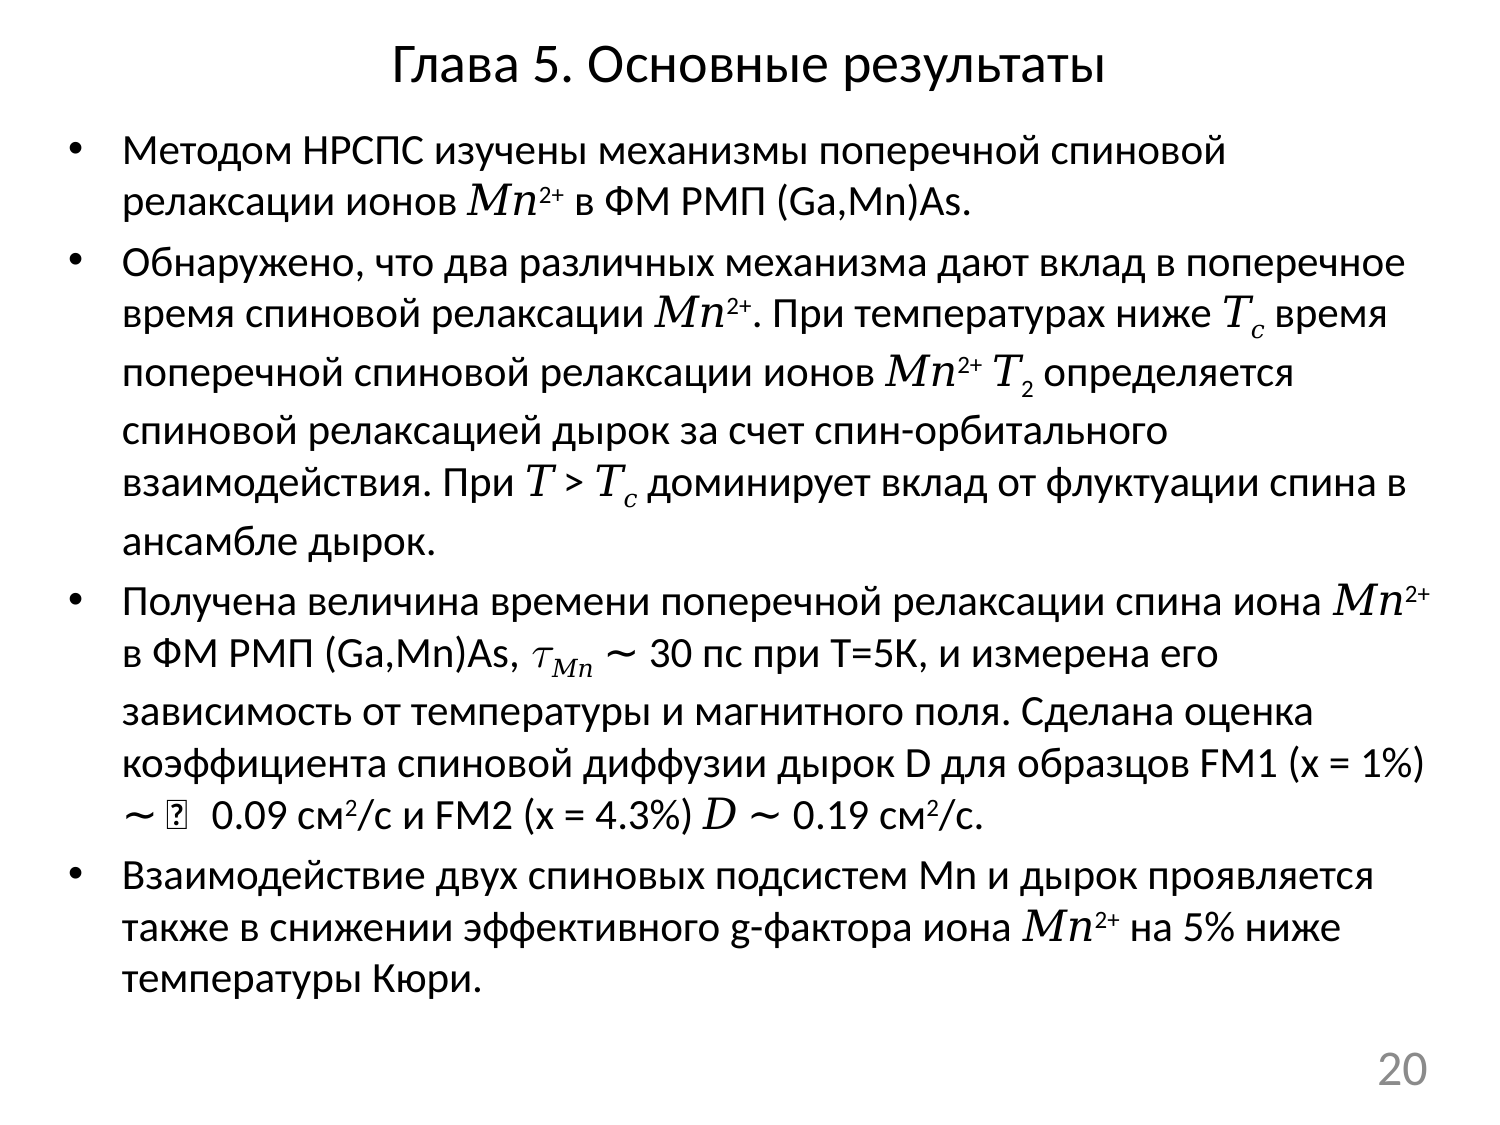

# Глава 5. Основные результаты
Методом НРСПС изучены механизмы поперечной спиновой релаксации ионов 𝑀𝑛2+ в ФМ РМП (Ga,Mn)As.
Обнаружено, что два различных механизма дают вклад в поперечное время спиновой релаксации 𝑀𝑛2+. При температурах ниже 𝑇𝑐 время поперечной спиновой релаксации ионов 𝑀𝑛2+ 𝑇2 определяется спиновой релаксацией дырок за счет спин-орбитального взаимодействия. При 𝑇 > 𝑇𝑐 доминирует вклад от флуктуации спина в ансамбле дырок.
Получена величина времени поперечной релаксации спина иона 𝑀𝑛2+ в ФМ РМП (Ga,Mn)As, 𝜏𝑀𝑛 ∼ 30 пс при Т=5К, и измерена его зависимость от температуры и магнитного поля. Сделана оценка коэффициента спиновой диффузии дырок D для образцов FM1 (х = 1%) 𝐷 ∼ 0.09 см2/с и FM2 (х = 4.3%) 𝐷 ∼ 0.19 см2/с.
Взаимодействие двух спиновых подсистем Mn и дырок проявляется также в снижении эффективного g-фактора иона 𝑀𝑛2+ на 5% ниже температуры Кюри.

20